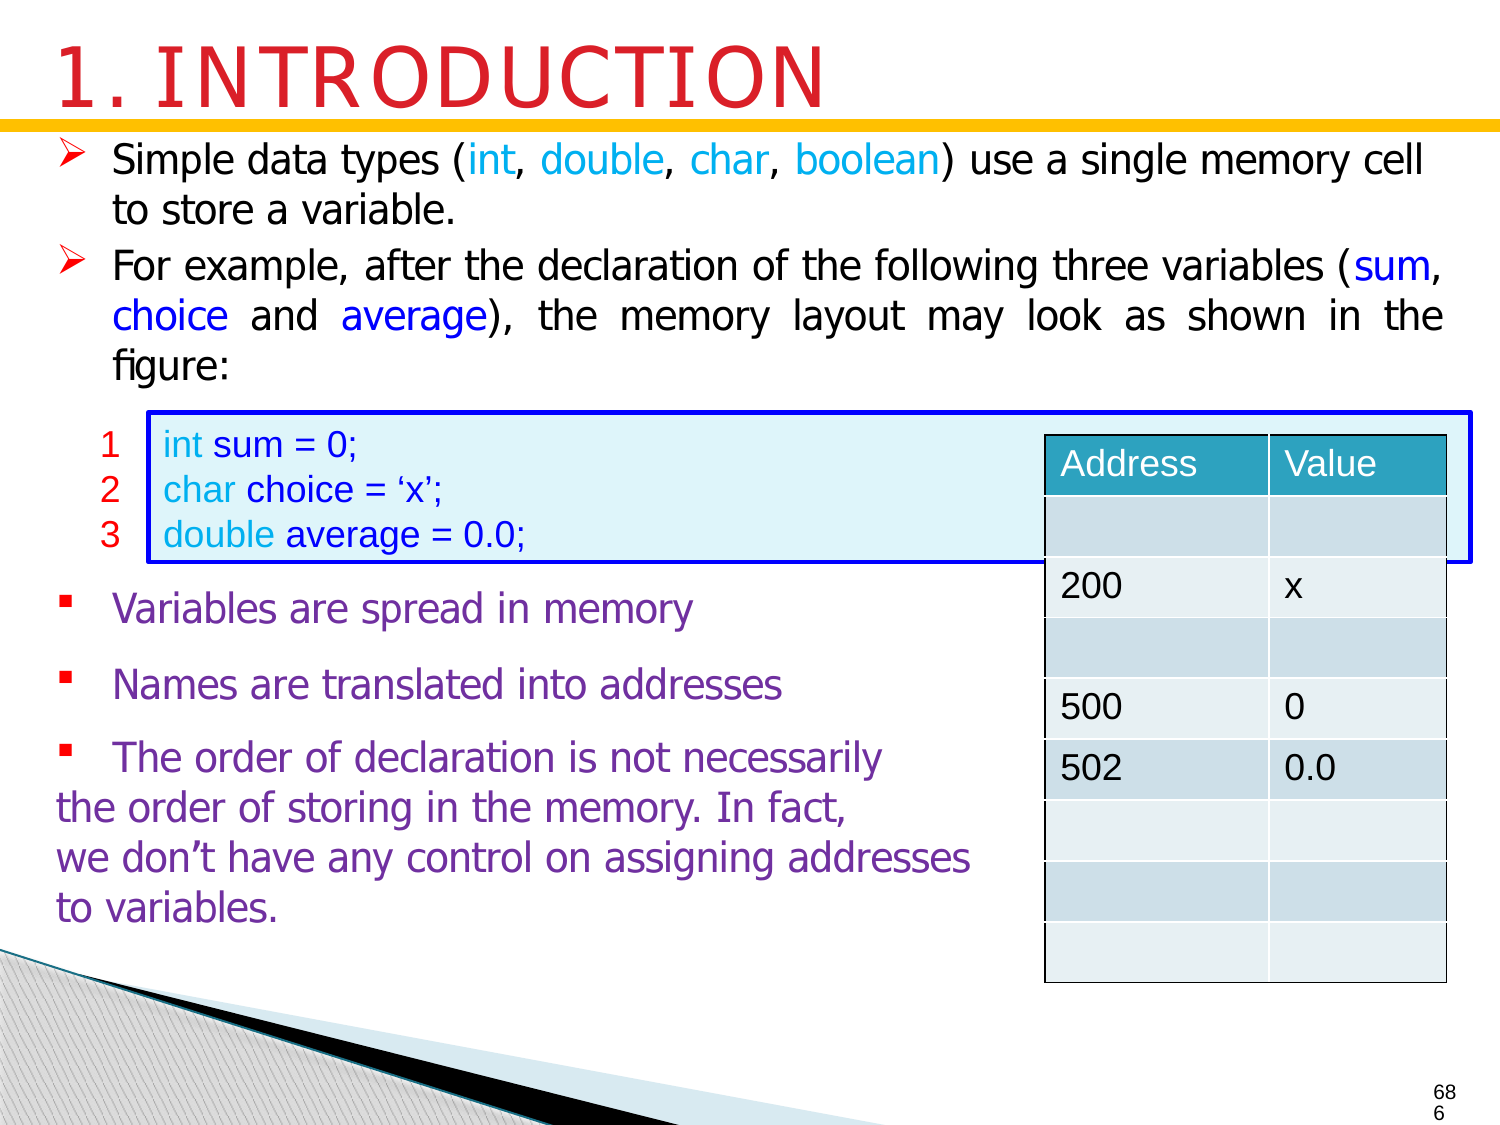

# 1. INTRODUCTION
Simple data types (int, double, char, boolean) use a single memory cell to store a variable.
For example, after the declaration of the following three variables (sum, choice and average), the memory layout may look as shown in the figure:
1
2
3
int sum = 0;
char choice = ‘x’;
double average = 0.0;
| Address | Value |
| --- | --- |
|  |  |
| 200 | x |
|  |  |
| 500 | 0 |
| 502 | 0.0 |
|  |  |
|  |  |
|  |  |
Variables are spread in memory
Names are translated into addresses
The order of declaration is not necessarily
the order of storing in the memory. In fact,
we don’t have any control on assigning addresses
to variables.
686